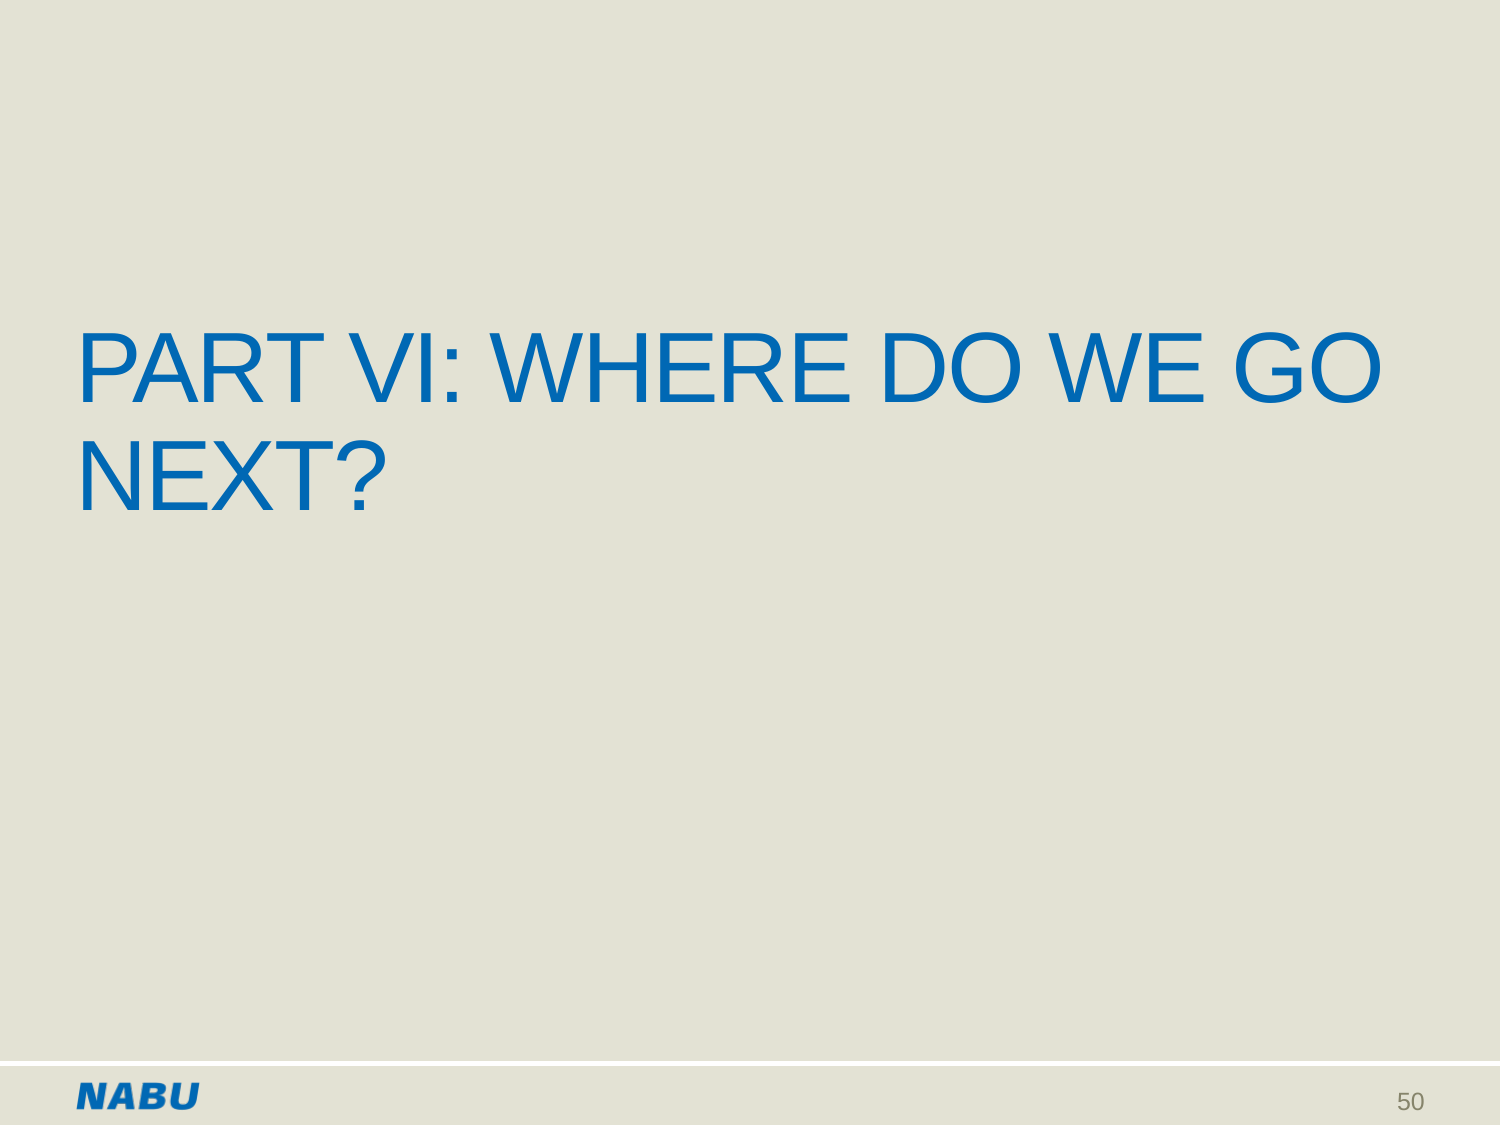

# pArt vi: where do we go next?
50